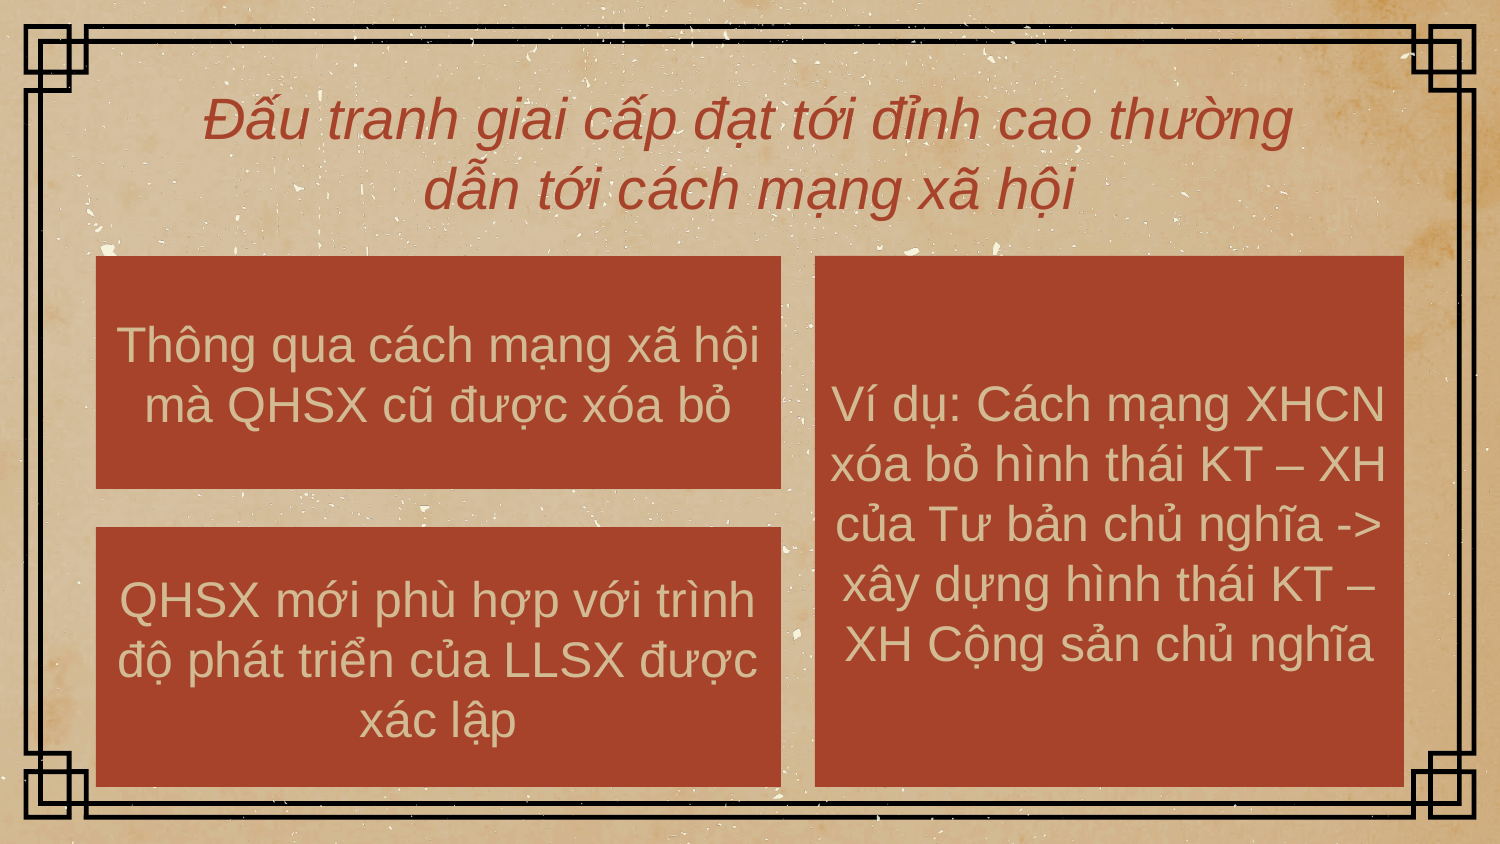

# Đấu tranh giai cấp đạt tới đỉnh cao thường dẫn tới cách mạng xã hội
Thông qua cách mạng xã hội mà QHSX cũ được xóa bỏ
Ví dụ: Cách mạng XHCN xóa bỏ hình thái KT – XH của Tư bản chủ nghĩa -> xây dựng hình thái KT – XH Cộng sản chủ nghĩa
QHSX mới phù hợp với trình độ phát triển của LLSX được xác lập